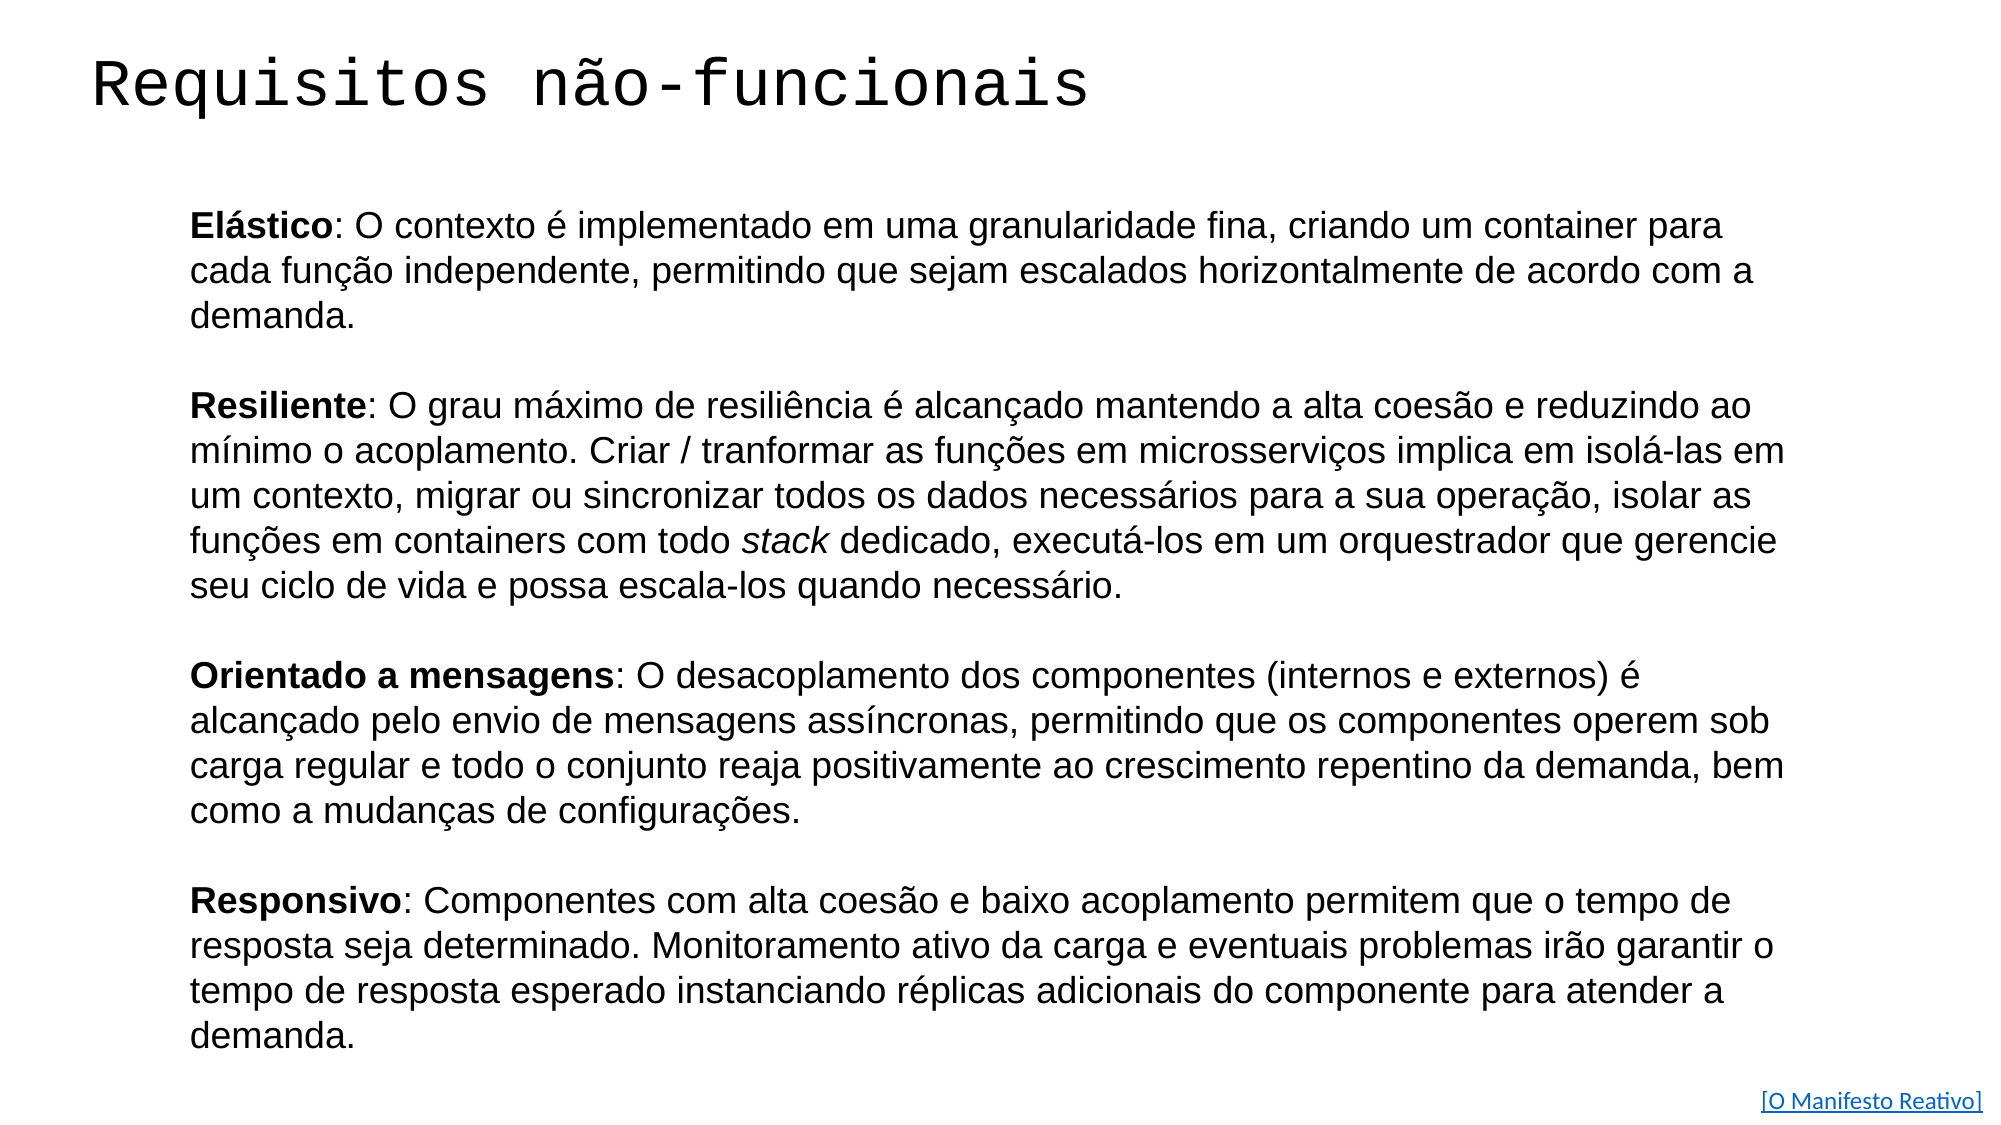

Requisitos não-funcionais
Elástico: O contexto é implementado em uma granularidade fina, criando um container para cada função independente, permitindo que sejam escalados horizontalmente de acordo com a demanda.

Resiliente: O grau máximo de resiliência é alcançado mantendo a alta coesão e reduzindo ao mínimo o acoplamento. Criar / tranformar as funções em microsserviços implica em isolá-las em um contexto, migrar ou sincronizar todos os dados necessários para a sua operação, isolar as funções em containers com todo stack dedicado, executá-los em um orquestrador que gerencie seu ciclo de vida e possa escala-los quando necessário.

Orientado a mensagens: O desacoplamento dos componentes (internos e externos) é alcançado pelo envio de mensagens assíncronas, permitindo que os componentes operem sob carga regular e todo o conjunto reaja positivamente ao crescimento repentino da demanda, bem como a mudanças de configurações.

Responsivo: Componentes com alta coesão e baixo acoplamento permitem que o tempo de resposta seja determinado. Monitoramento ativo da carga e eventuais problemas irão garantir o tempo de resposta esperado instanciando réplicas adicionais do componente para atender a demanda.
[O Manifesto Reativo]